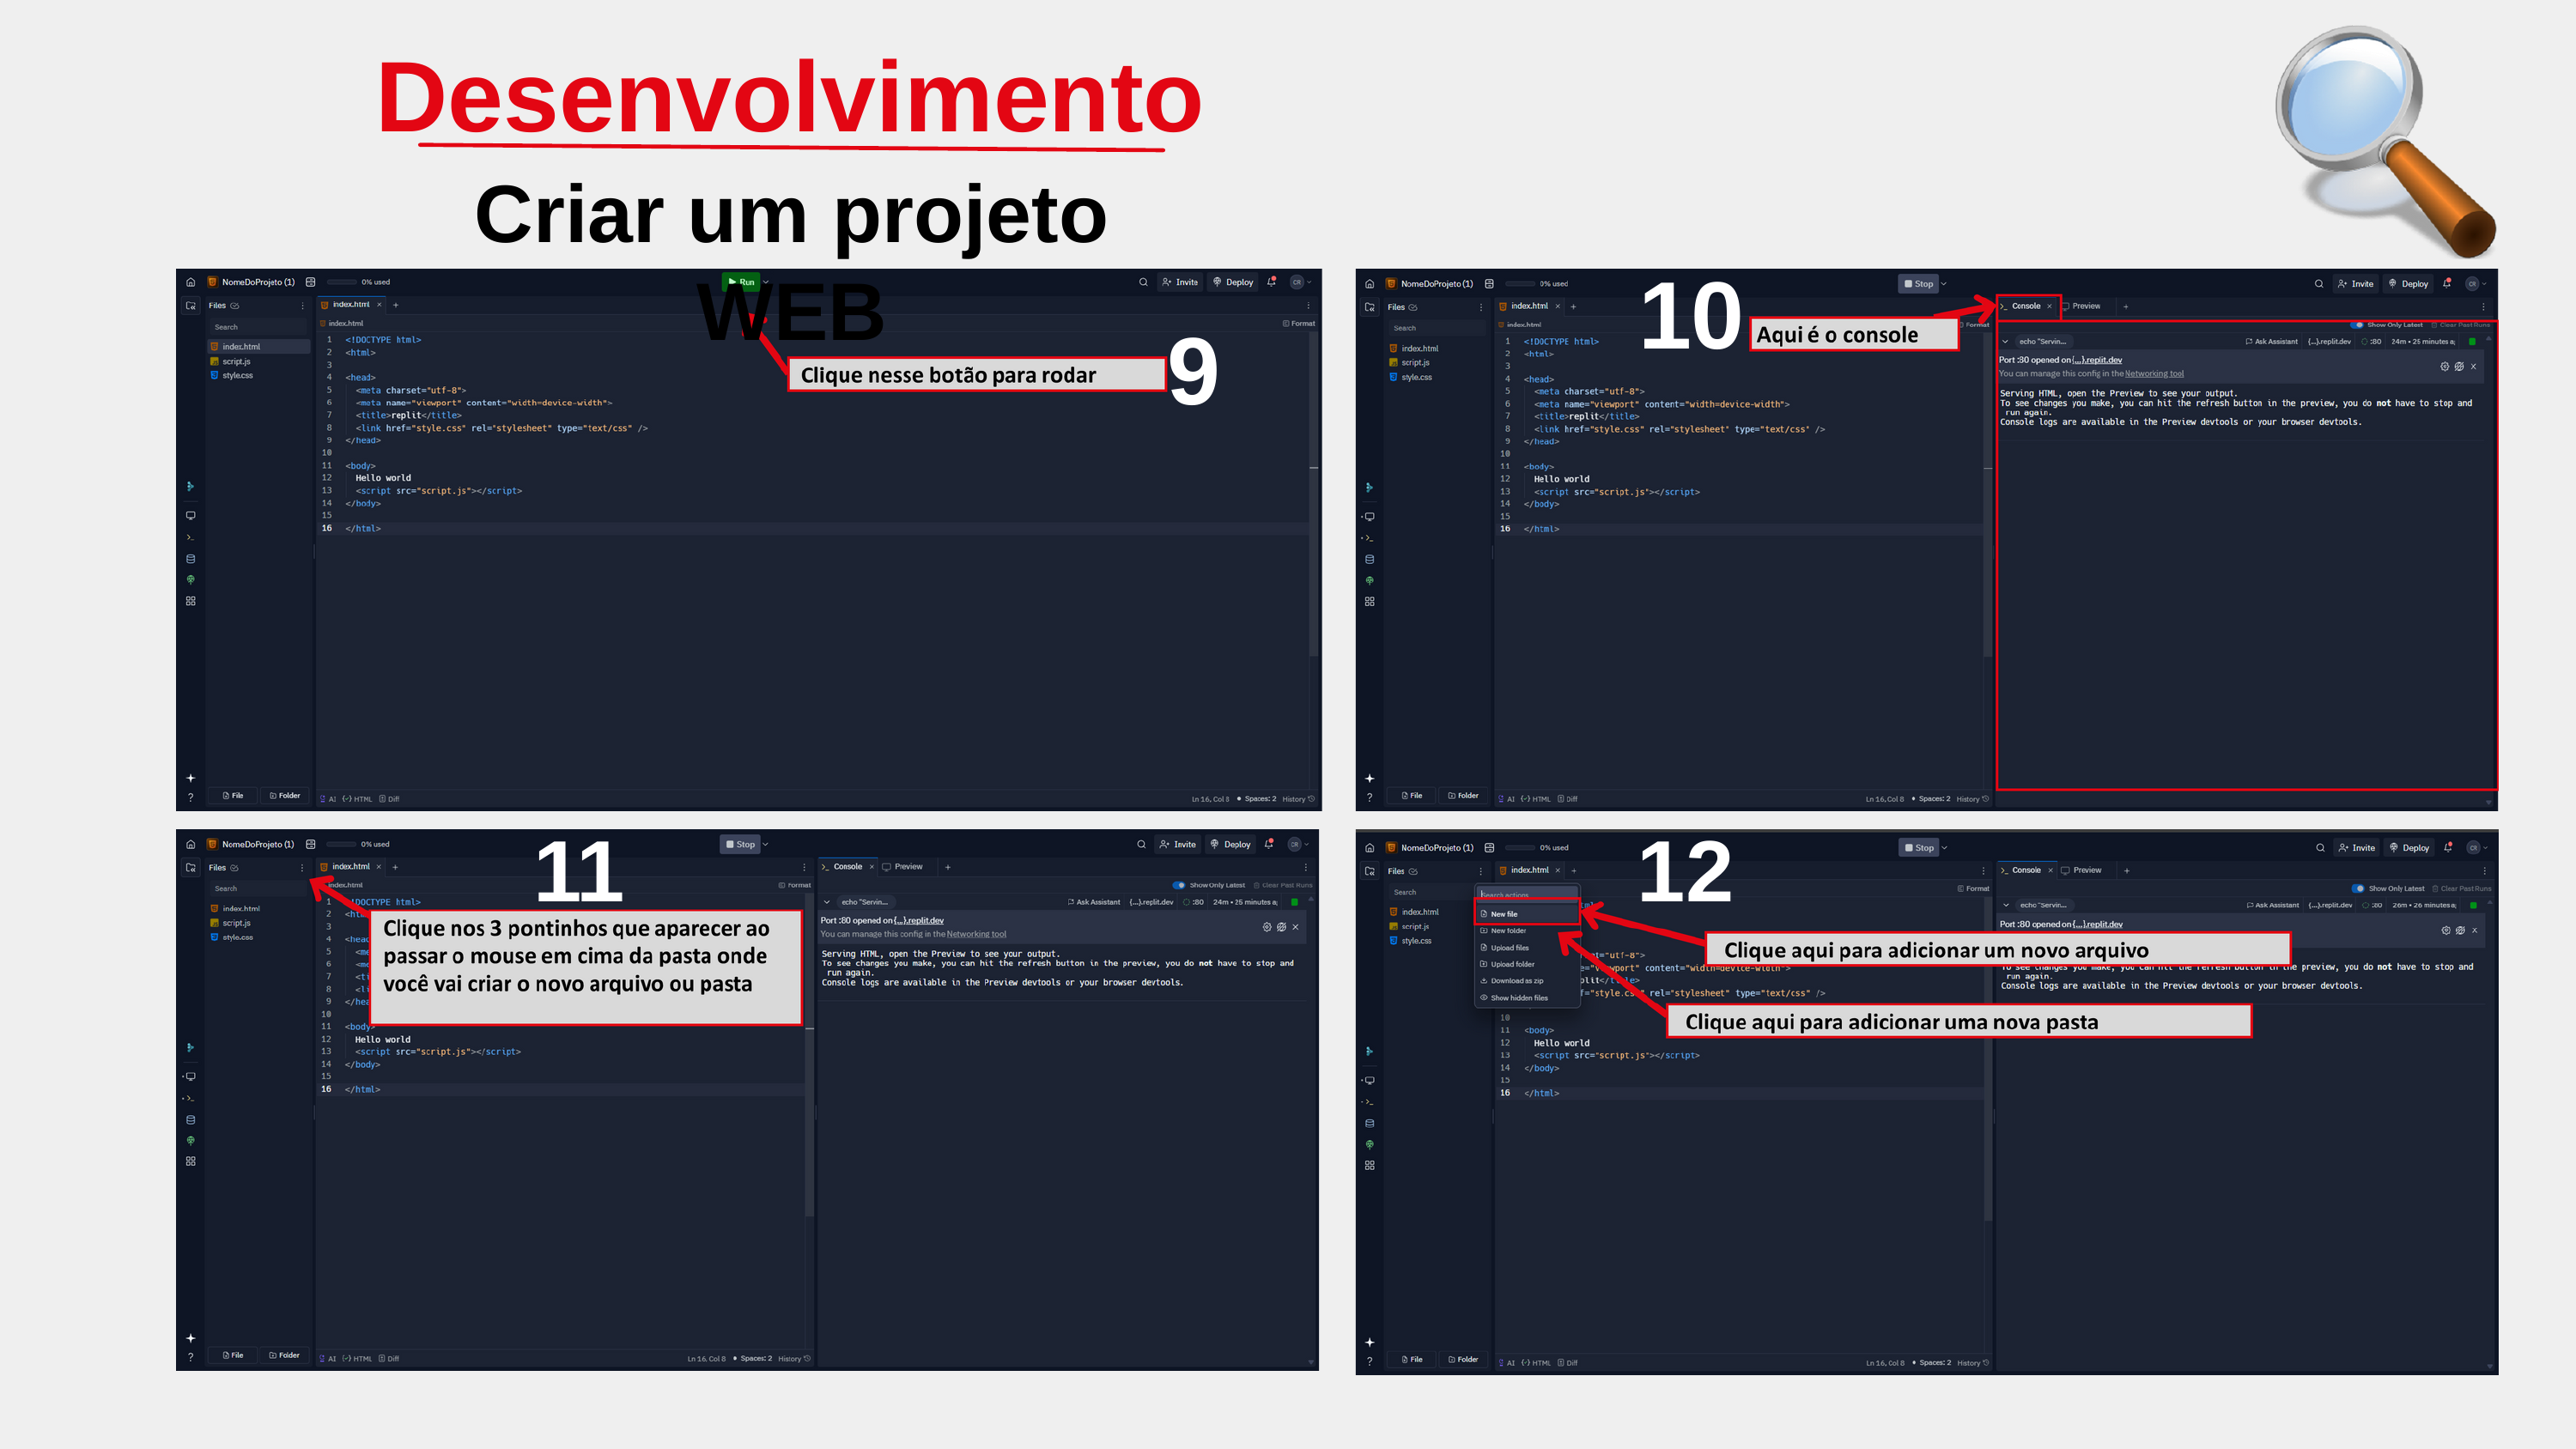

Desenvolvimento

Criar um projeto WEB
10

9
11
12